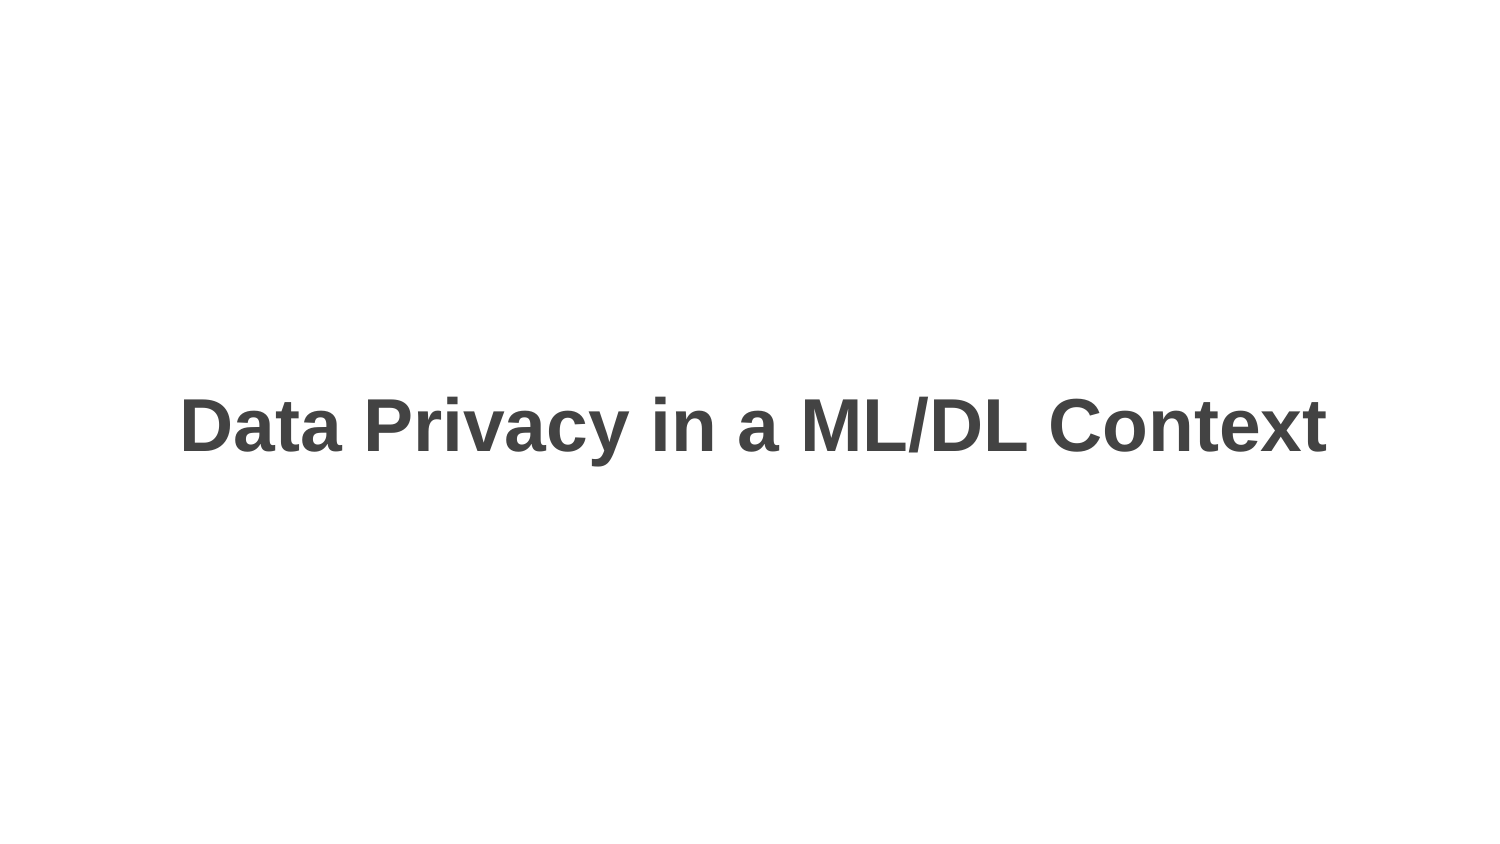

# Data Privacy in a ML/DL Context